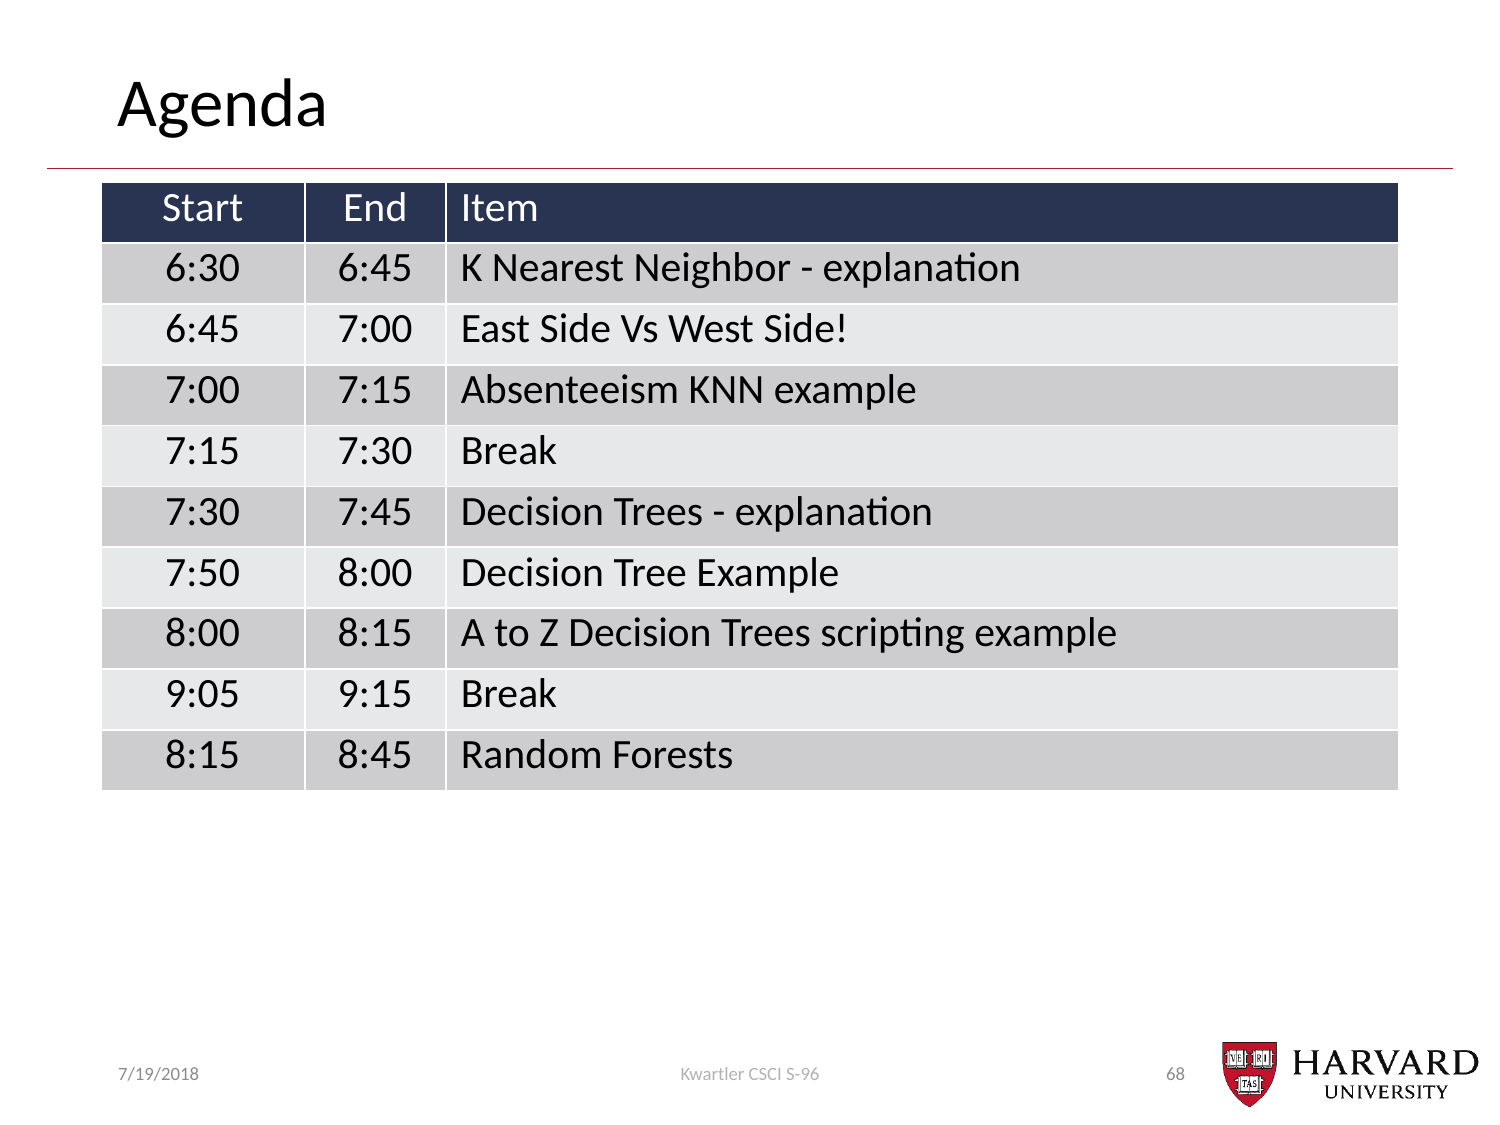

# Agenda
| Start | End | Item |
| --- | --- | --- |
| 6:30 | 6:45 | K Nearest Neighbor - explanation |
| 6:45 | 7:00 | East Side Vs West Side! |
| 7:00 | 7:15 | Absenteeism KNN example |
| 7:15 | 7:30 | Break |
| 7:30 | 7:45 | Decision Trees - explanation |
| 7:50 | 8:00 | Decision Tree Example |
| 8:00 | 8:15 | A to Z Decision Trees scripting example |
| 9:05 | 9:15 | Break |
| 8:15 | 8:45 | Random Forests |
7/19/2018
Kwartler CSCI S-96
68